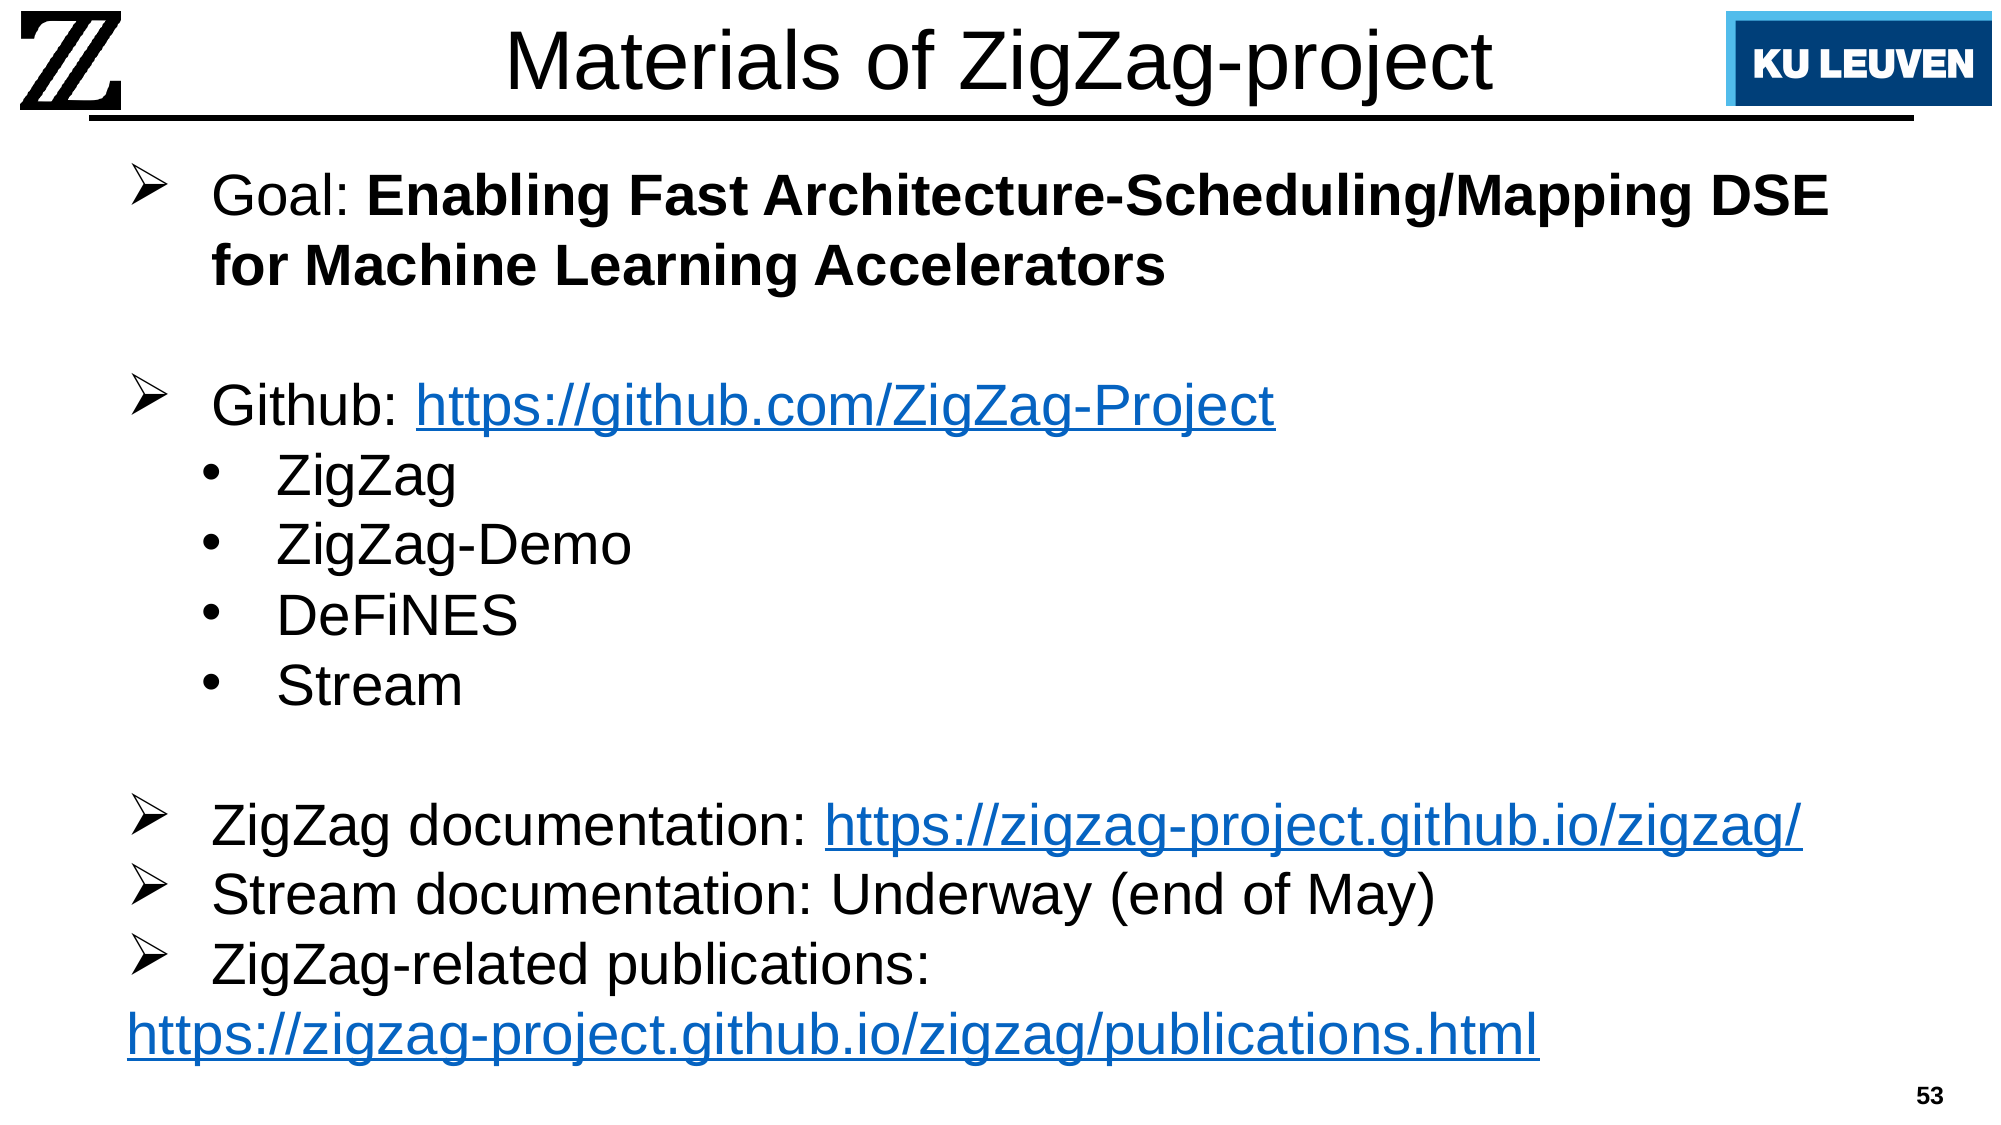

# Materials of ZigZag-project
Goal: Enabling Fast Architecture-Scheduling/Mapping DSE for Machine Learning Accelerators

Github: https://github.com/ZigZag-Project
ZigZag
ZigZag-Demo
DeFiNES
Stream

ZigZag documentation: https://zigzag-project.github.io/zigzag/
Stream documentation: Underway (end of May)
ZigZag-related publications:
https://zigzag-project.github.io/zigzag/publications.html